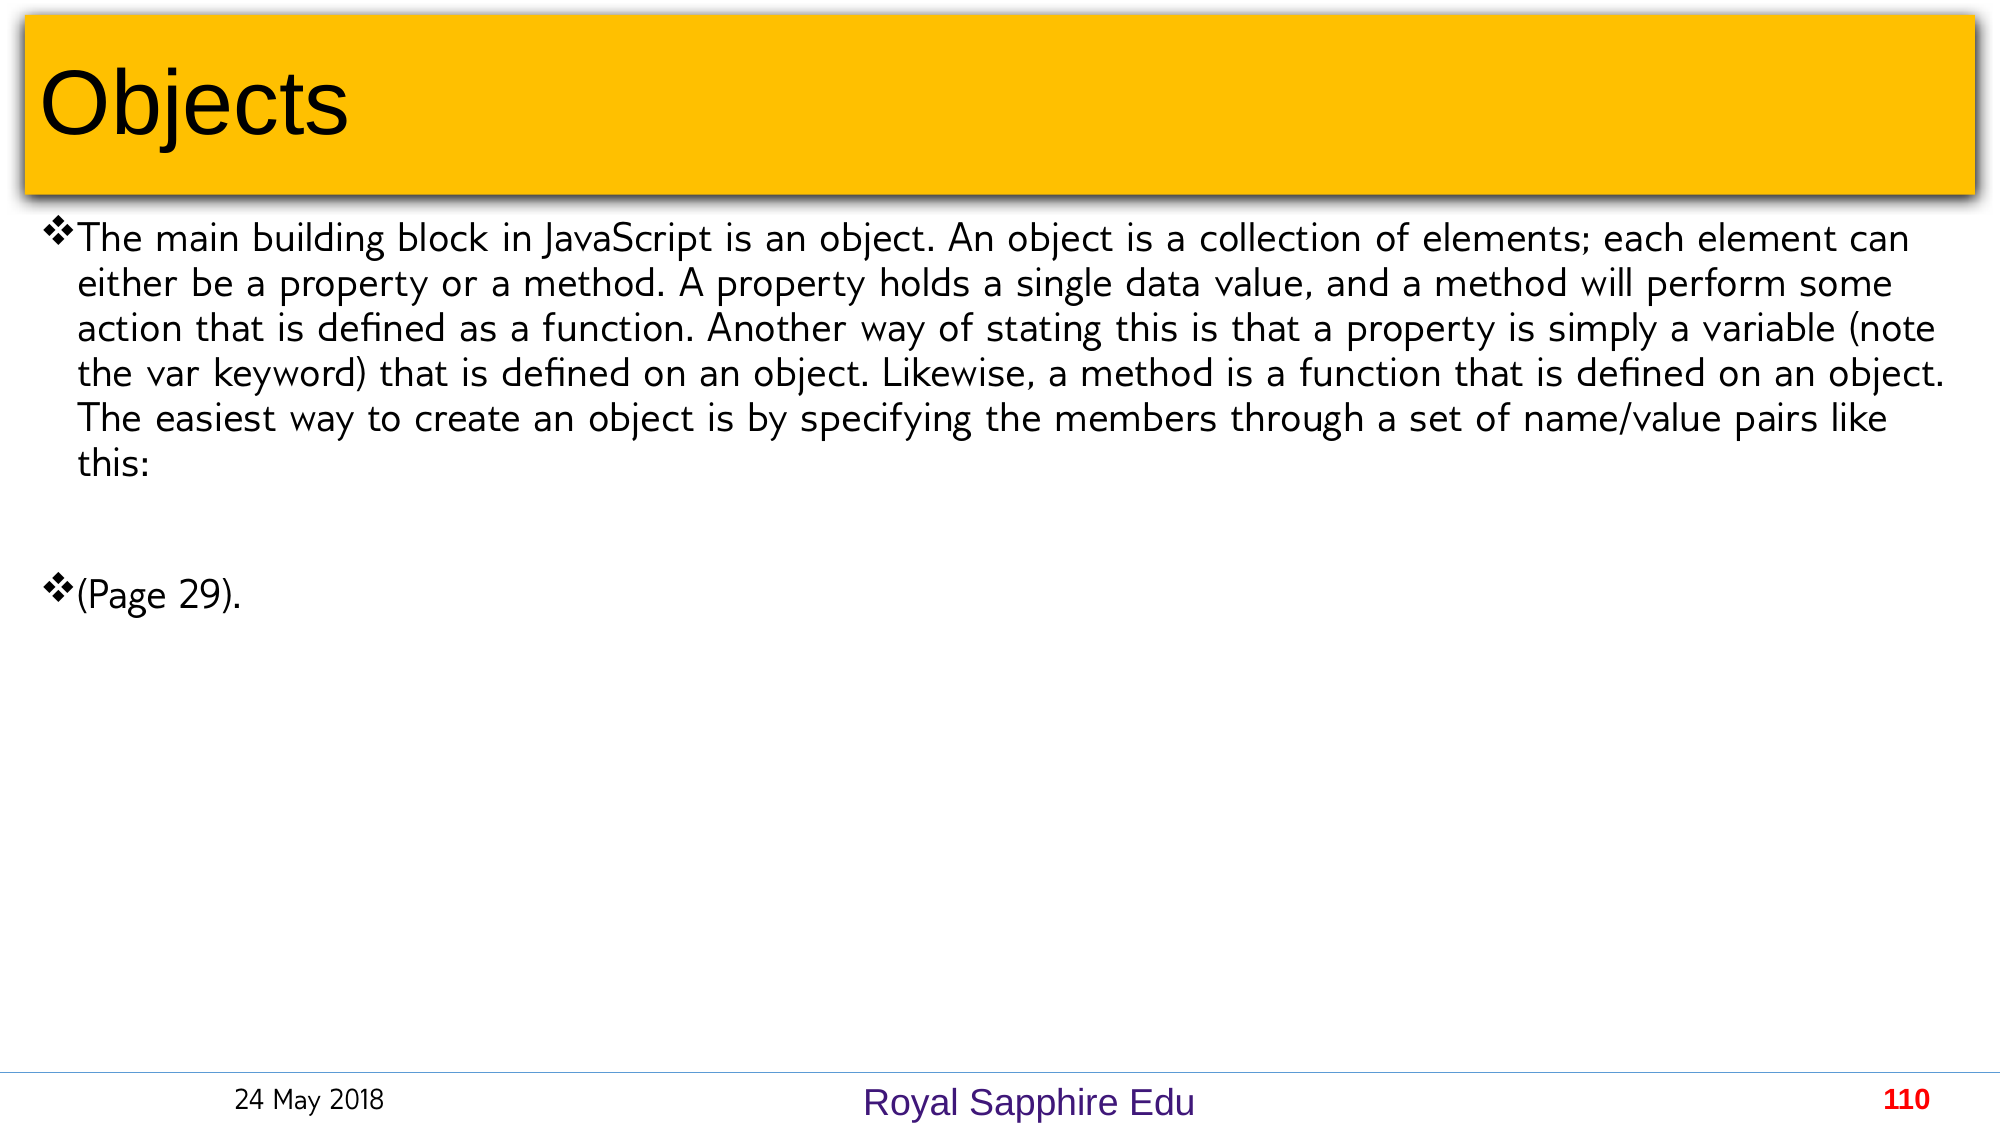

# Objects
The main building block in JavaScript is an object. An object is a collection of elements; each element can either be a property or a method. A property holds a single data value, and a method will perform some action that is defined as a function. Another way of stating this is that a property is simply a variable (note the var keyword) that is defined on an object. Likewise, a method is a function that is defined on an object. The easiest way to create an object is by specifying the members through a set of name/value pairs like this:

(Page 29).
24 May 2018
110